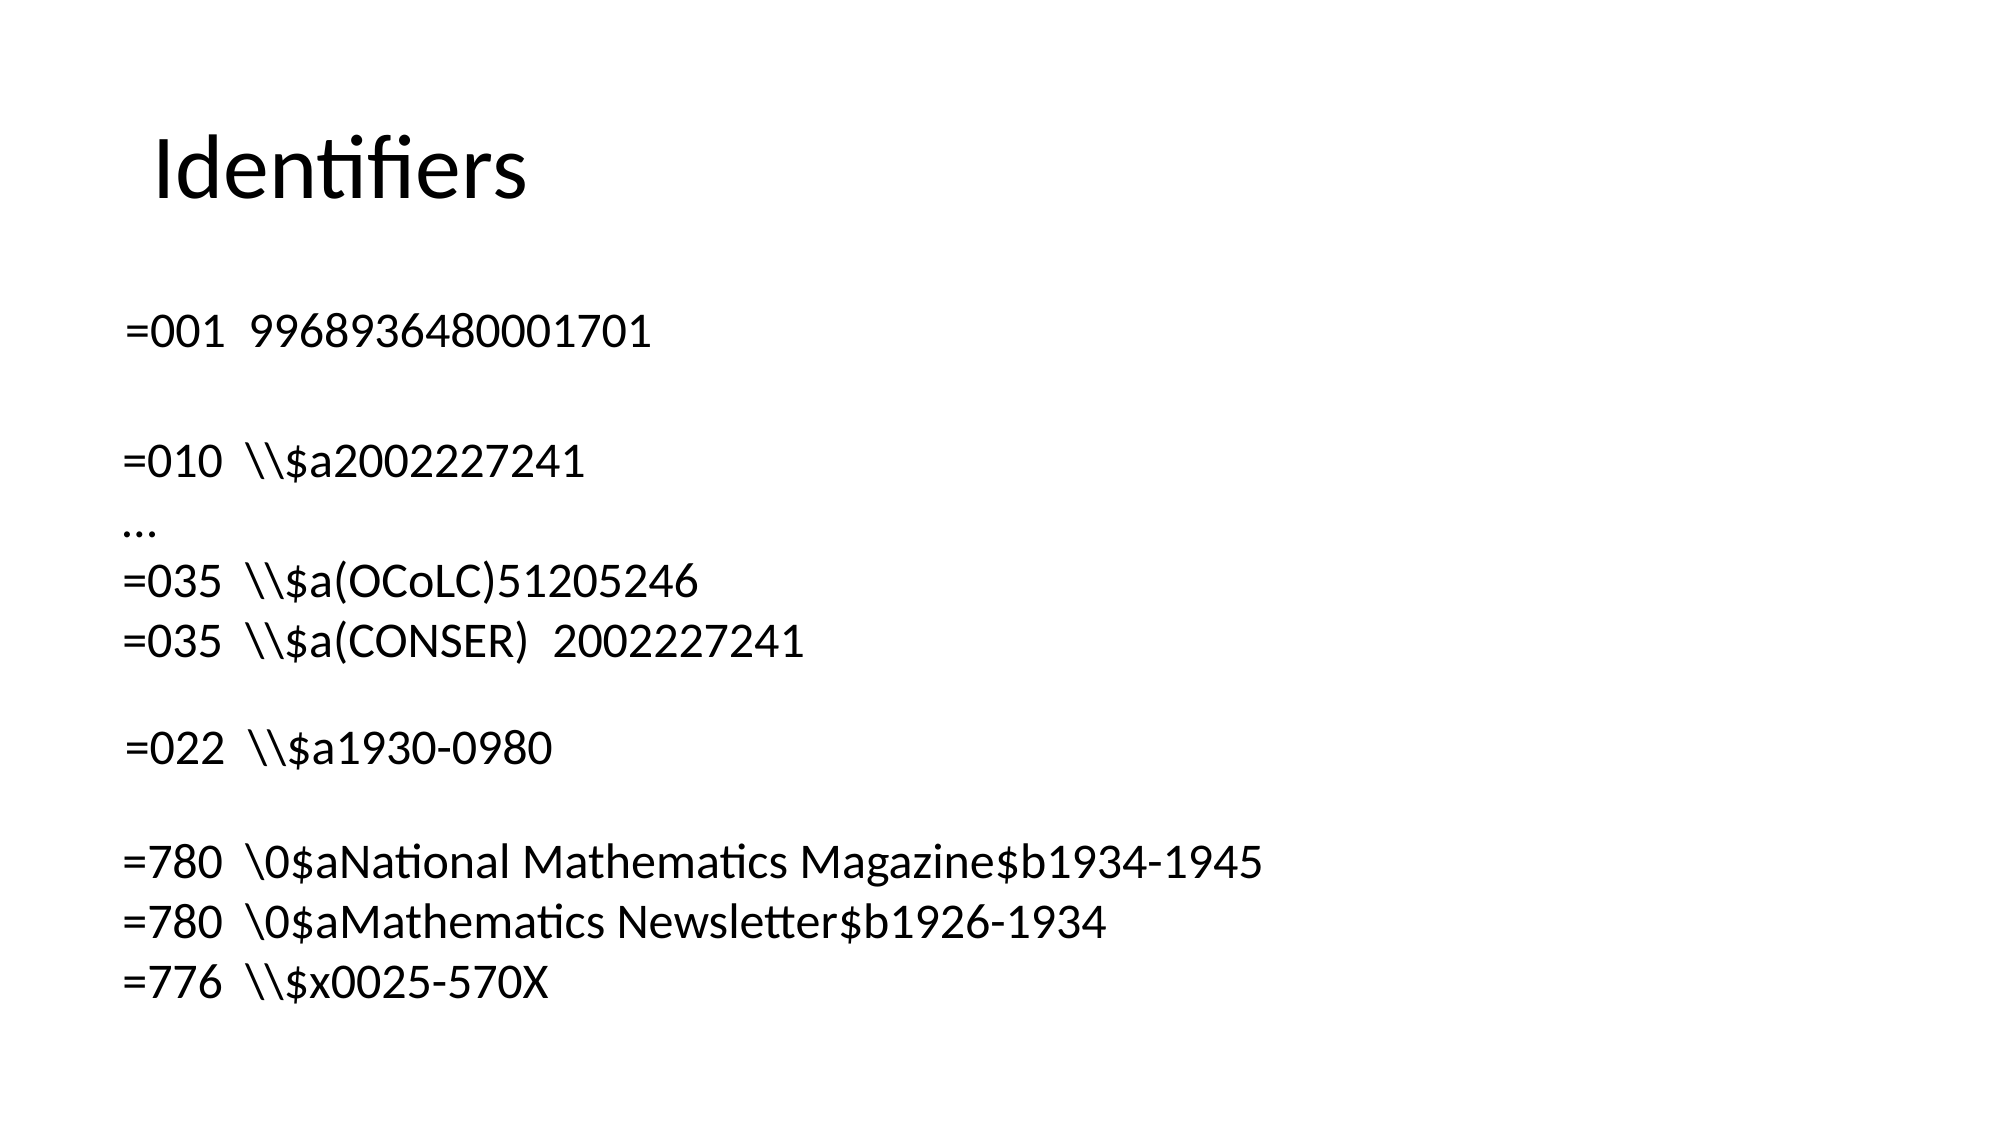

# Identifiers
=001  9968936480001701
=010  \\$a2002227241
…
=035  \\$a(OCoLC)51205246
=035  \\$a(CONSER)  2002227241
=022  \\$a1930-0980
=780  \0$aNational Mathematics Magazine$b1934-1945
=780  \0$aMathematics Newsletter$b1926-1934
=776  \\$x0025-570X